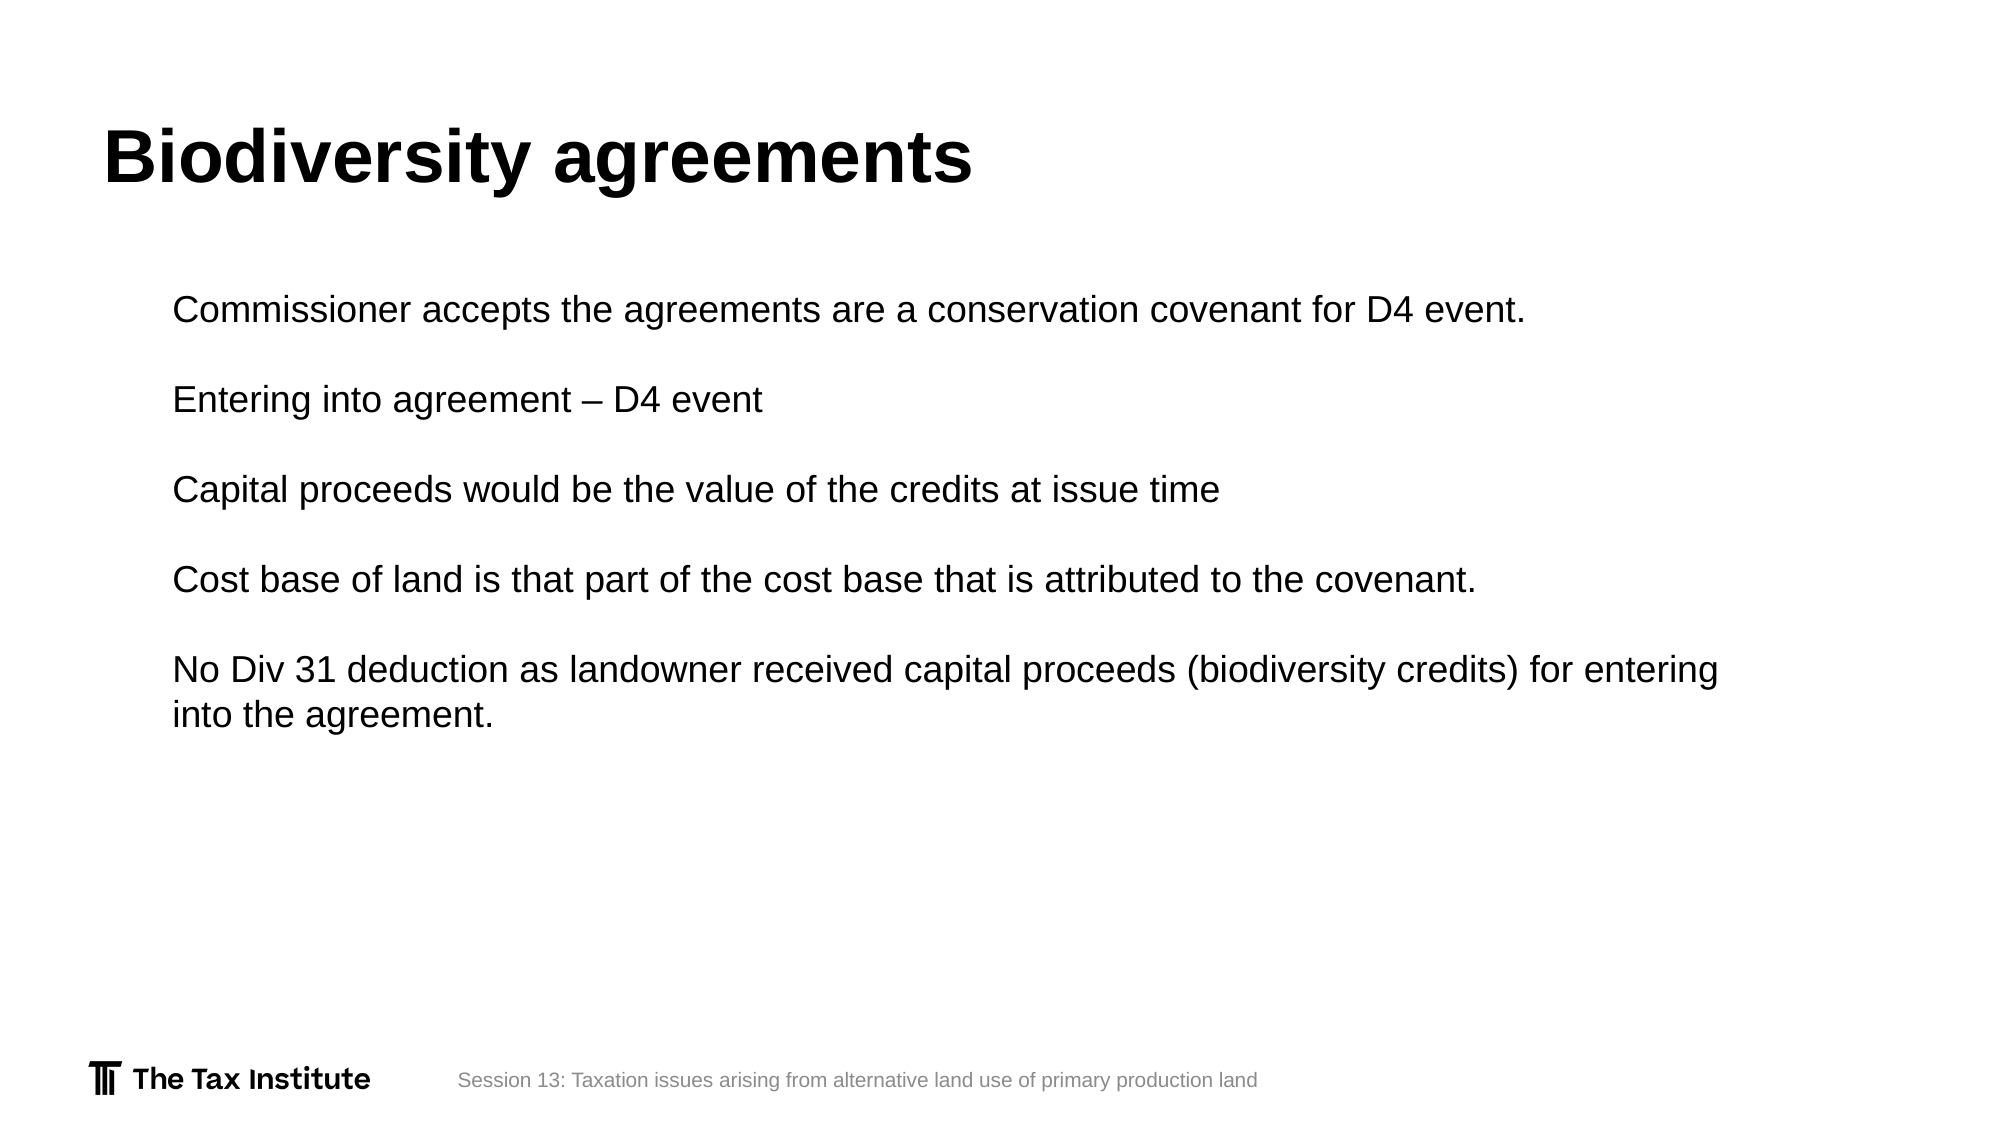

# Biodiversity agreements
Commissioner accepts the agreements are a conservation covenant for D4 event.

Entering into agreement – D4 event

Capital proceeds would be the value of the credits at issue time

Cost base of land is that part of the cost base that is attributed to the covenant.

No Div 31 deduction as landowner received capital proceeds (biodiversity credits) for entering into the agreement.

Session 13: Taxation issues arising from alternative land use of primary production land